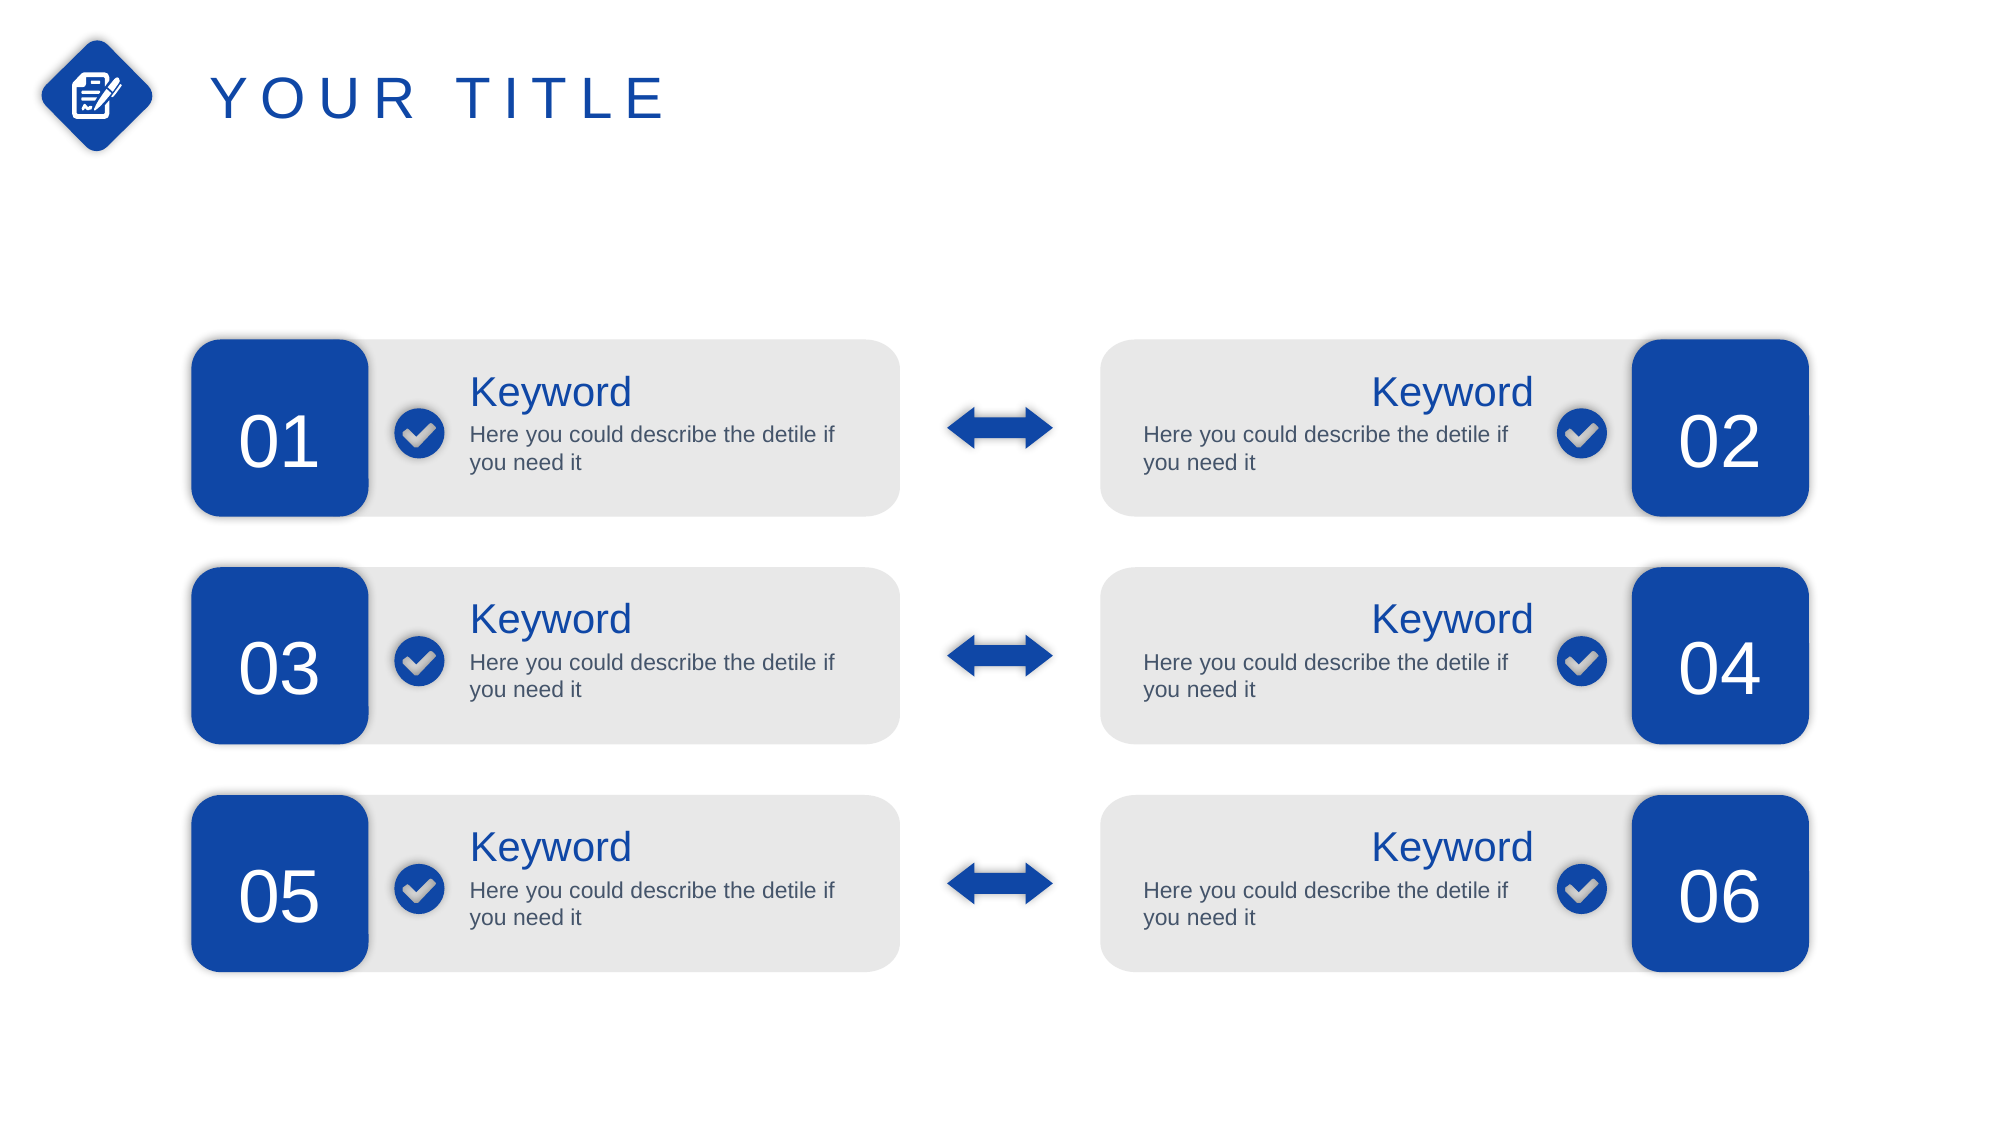

YOUR TITLE
01

02
Keyword
Keyword

Here you could describe the detile if you need it

Here you could describe the detile if you need it

03

04
Keyword
Keyword

Here you could describe the detile if you need it

Here you could describe the detile if you need it

05

06
Keyword
Keyword

Here you could describe the detile if you need it

Here you could describe the detile if you need it